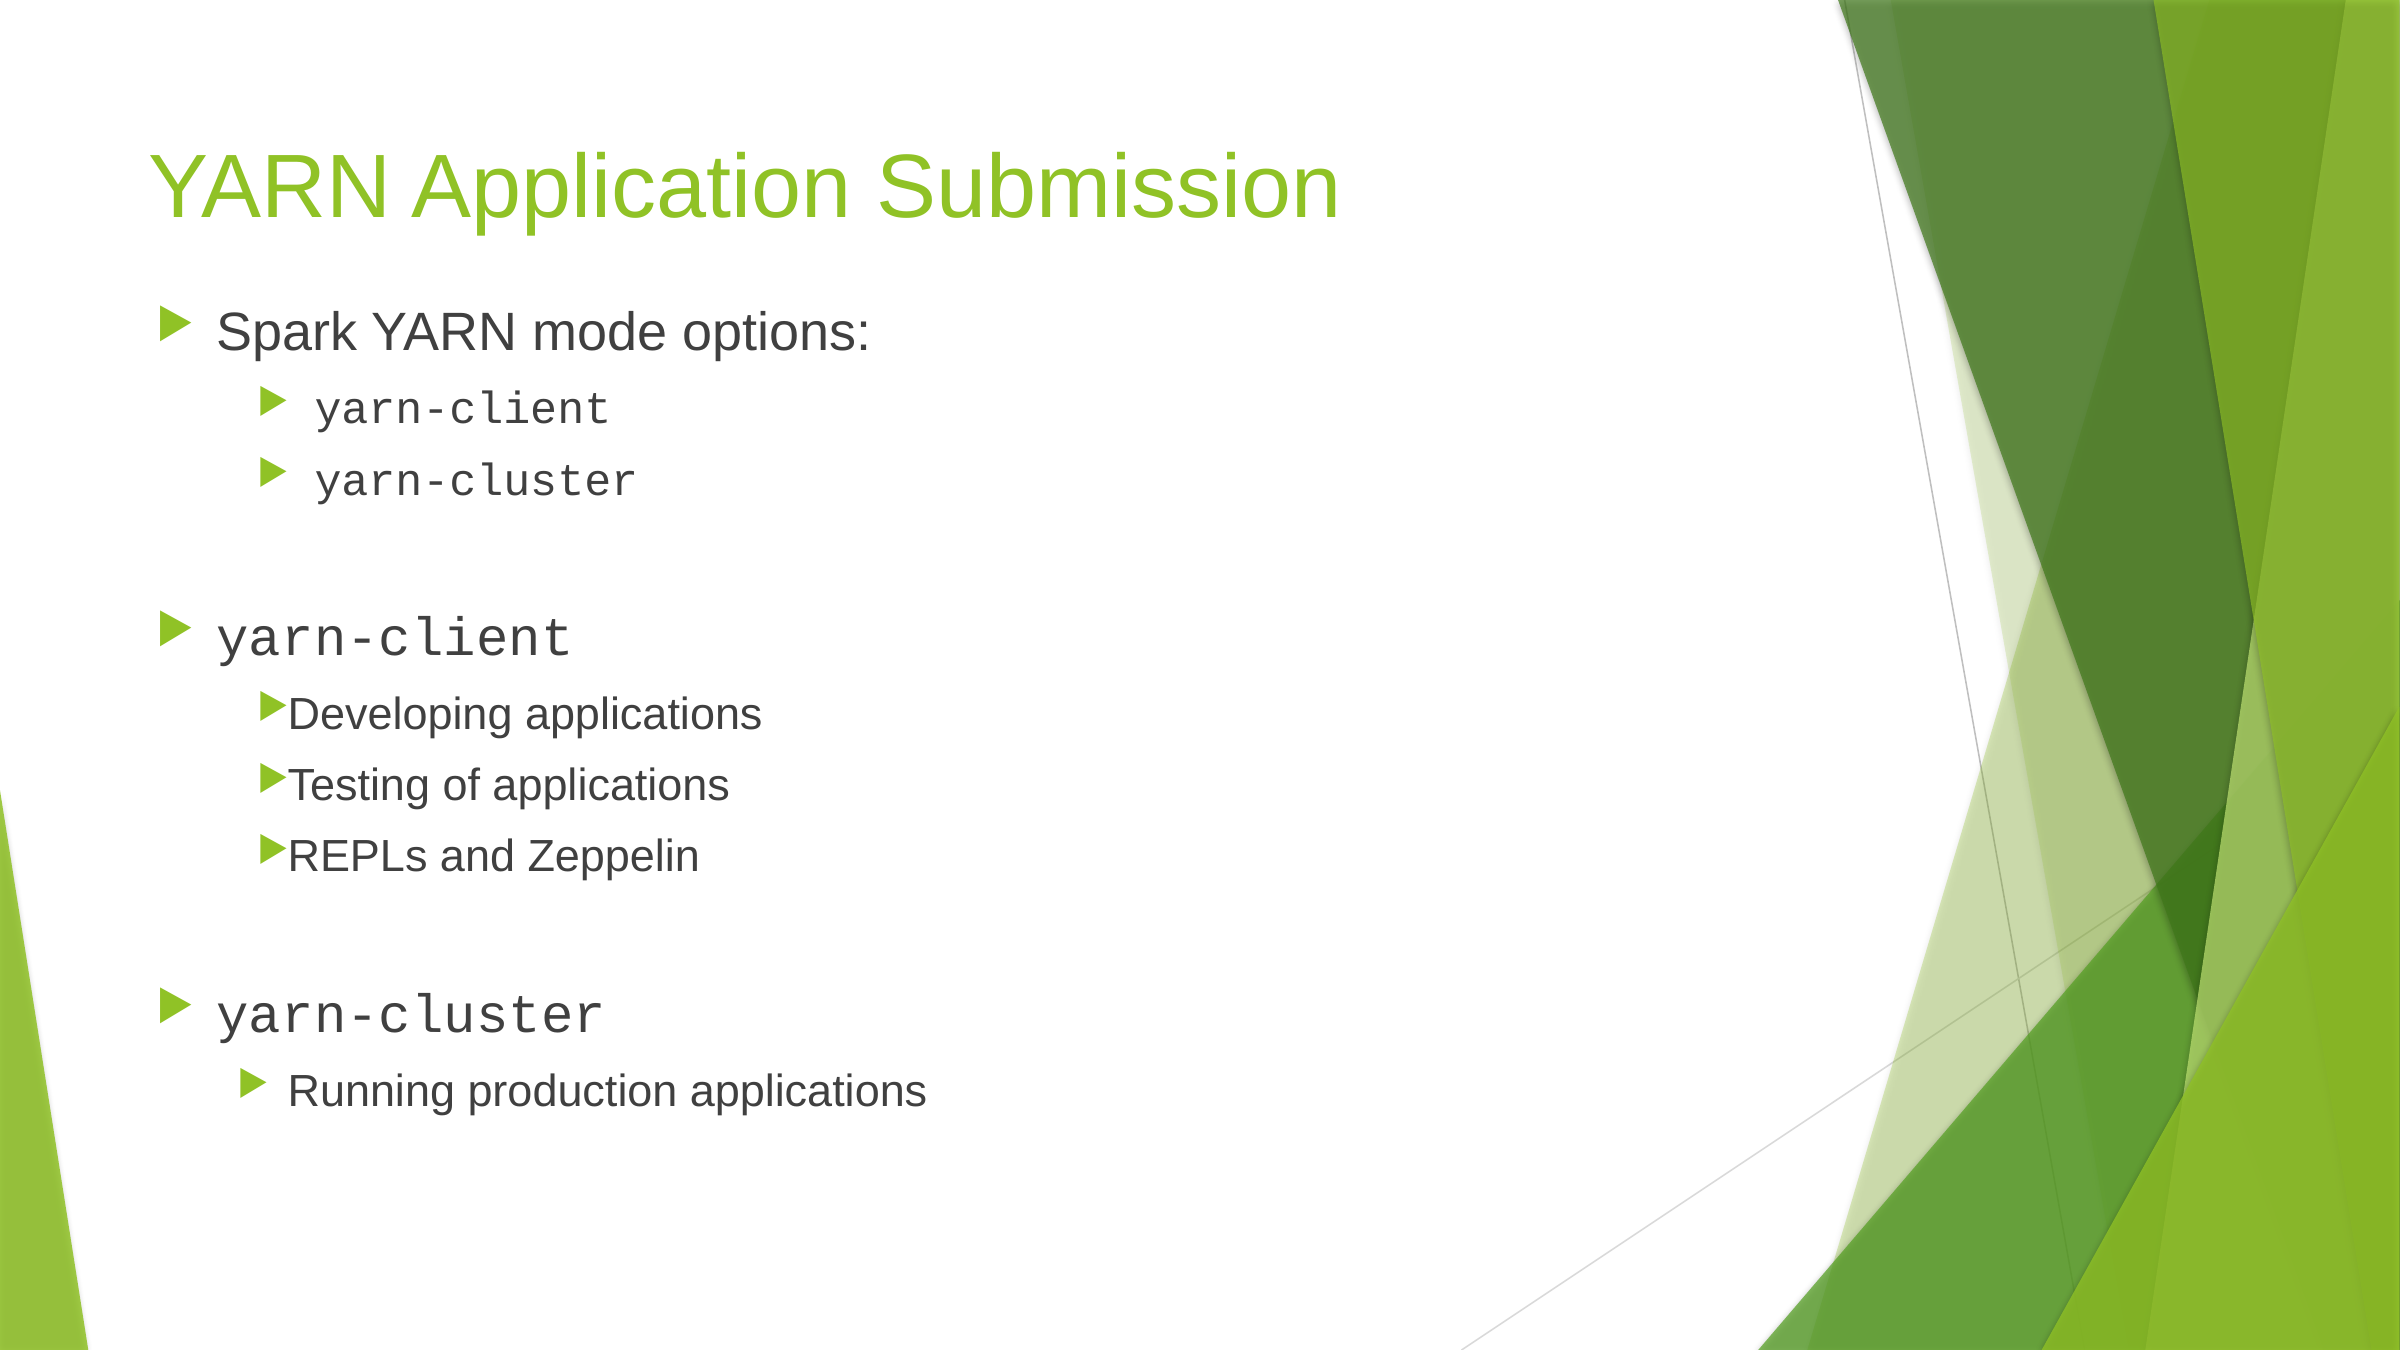

# YARN Application Submission
Spark YARN mode options:
 yarn-client
 yarn-cluster

yarn-client
Developing applications
Testing of applications
REPLs and Zeppelin

yarn-cluster
Running production applications